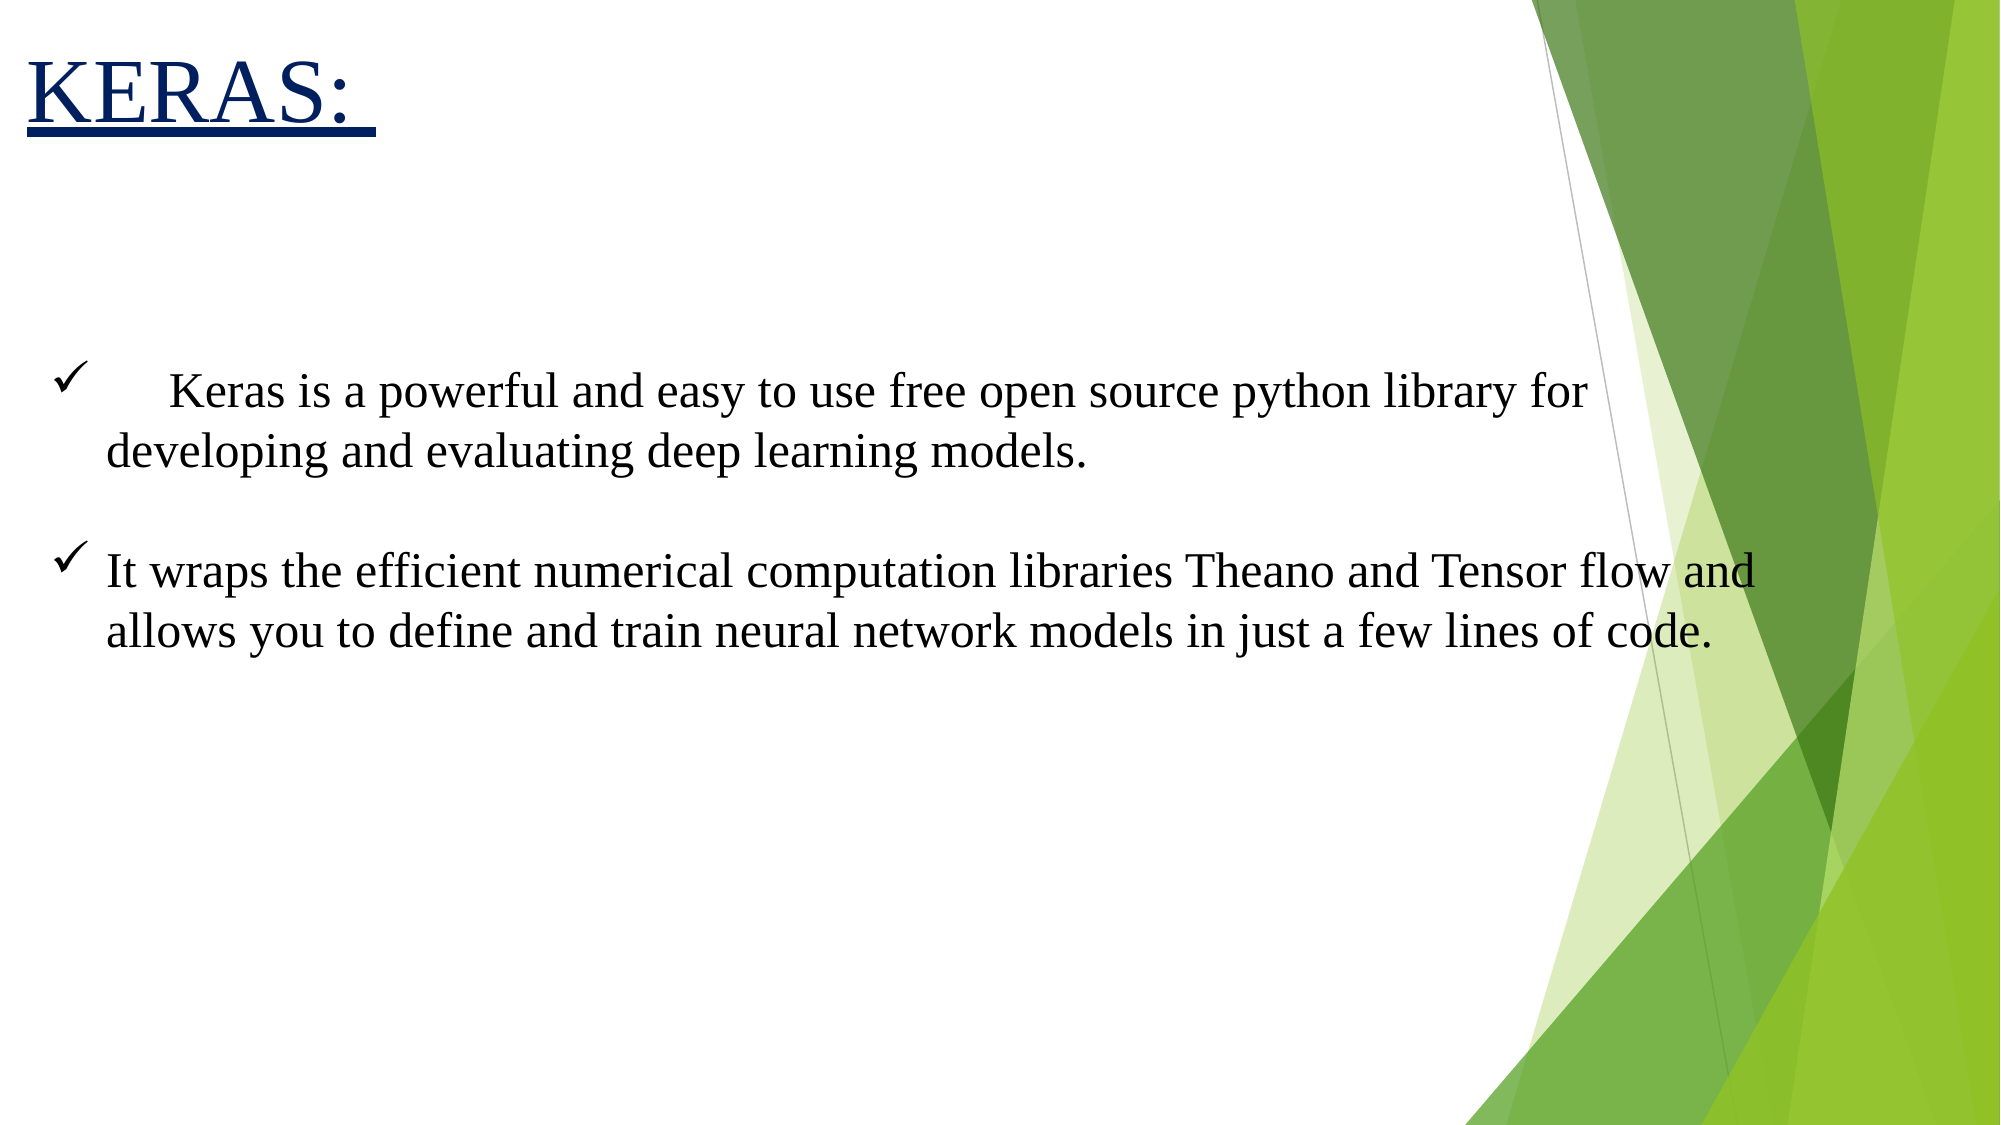

# KERAS:

     Keras is a powerful and easy to use free open source python library for developing and evaluating deep learning models.

It wraps the efficient numerical computation libraries Theano and Tensor flow and allows you to define and train neural network models in just a few lines of code.